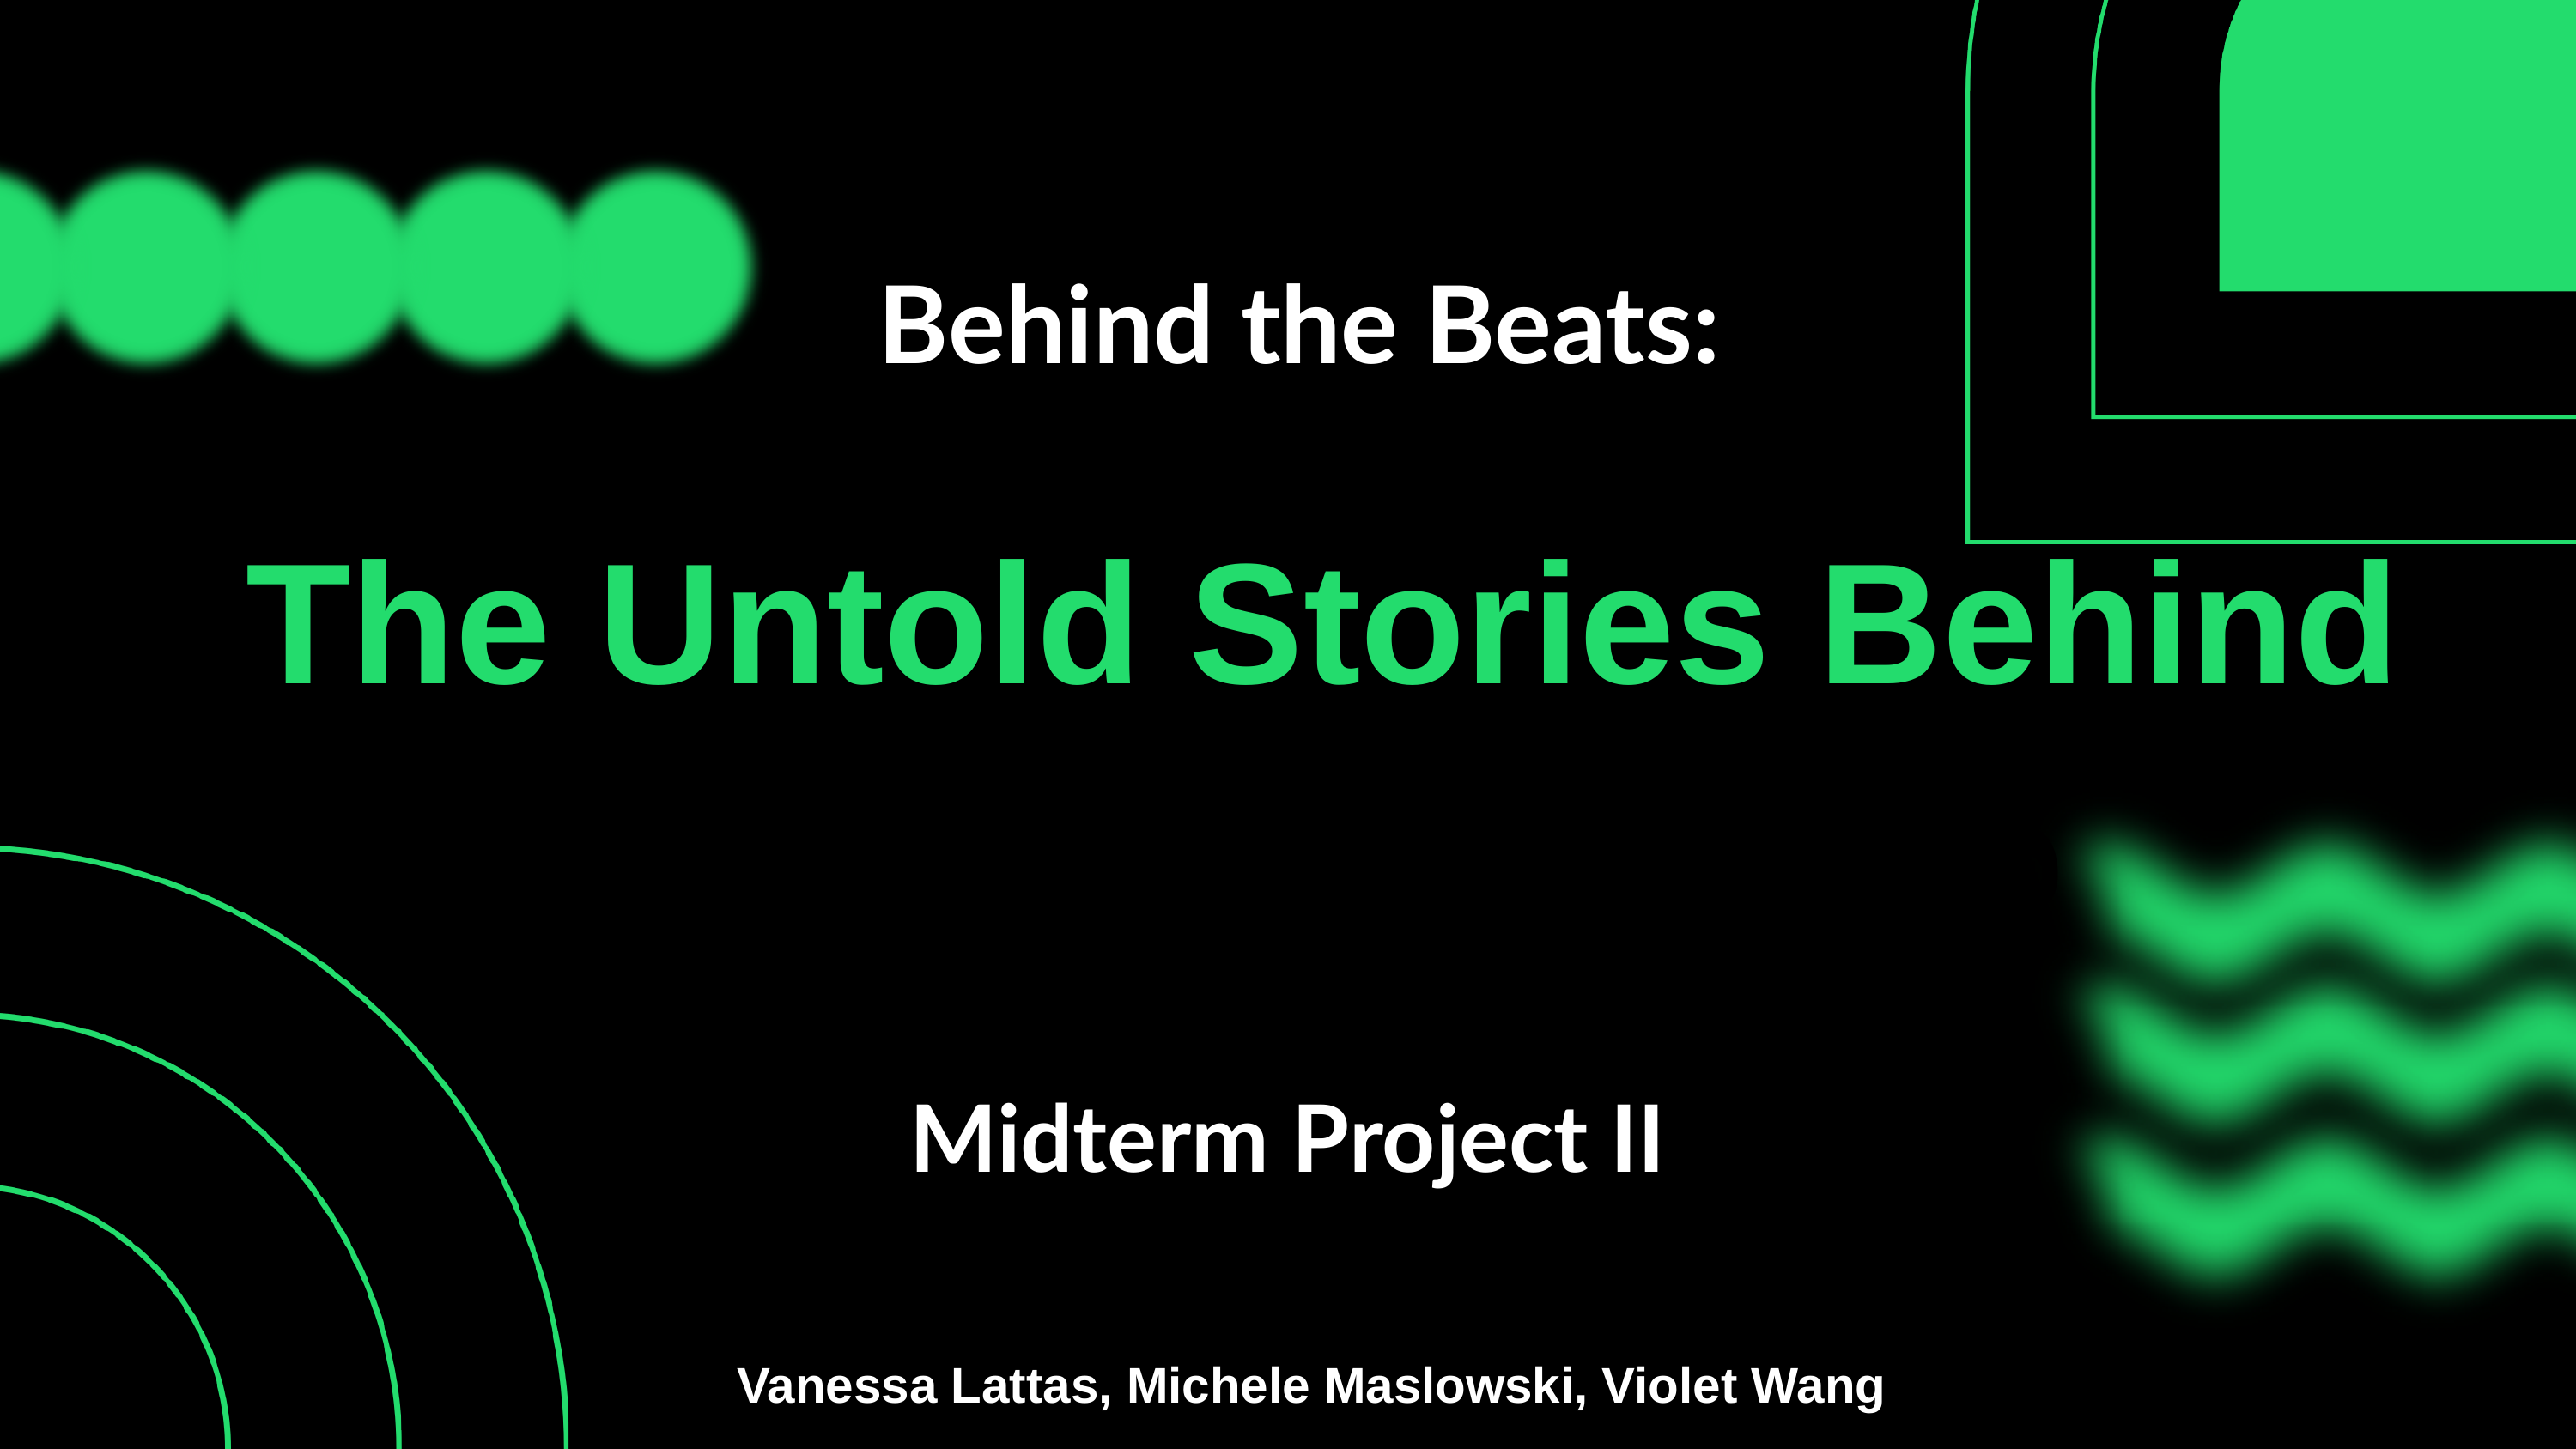

Behind the Beats:
The Untold Stories Behind
 2023's Hottest Spotify Hits

Midterm Project II
Vanessa Lattas, Michele Maslowski, Violet Wang